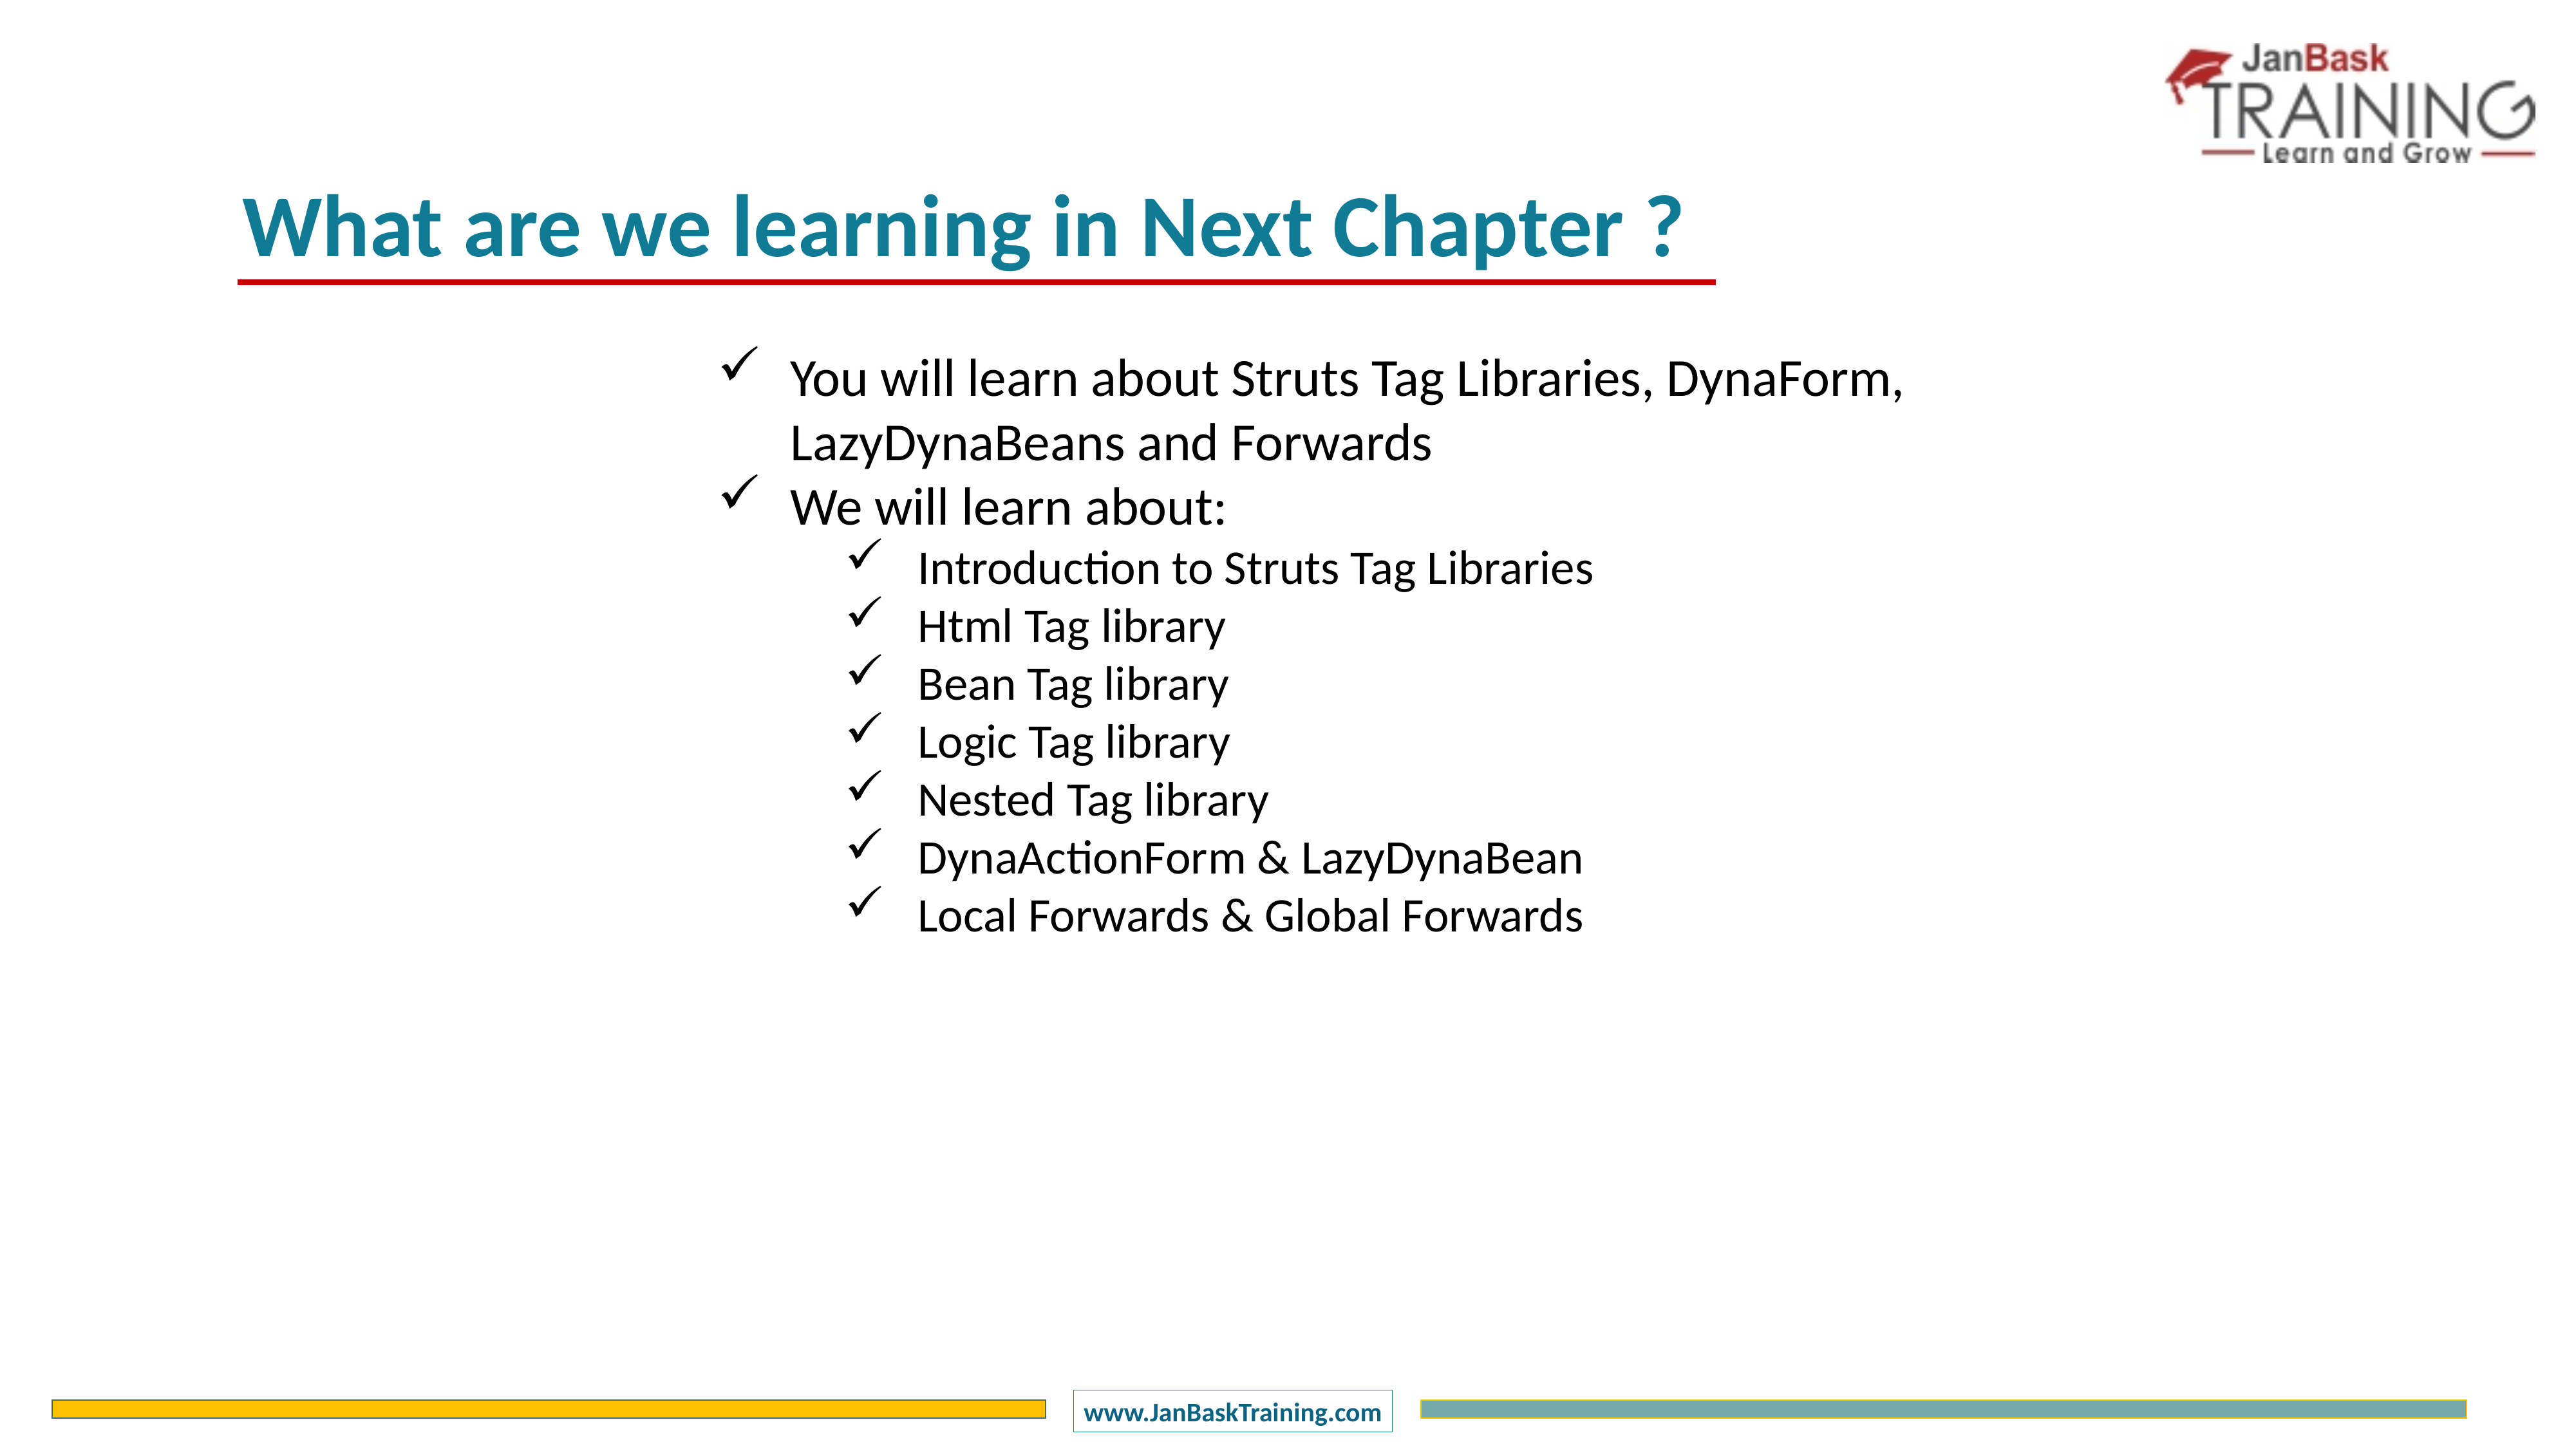

What are we learning in Next Chapter ?
You will learn about Struts Tag Libraries, DynaForm, LazyDynaBeans and Forwards
We will learn about:
Introduction to Struts Tag Libraries
Html Tag library
Bean Tag library
Logic Tag library
Nested Tag library
DynaActionForm & LazyDynaBean
Local Forwards & Global Forwards